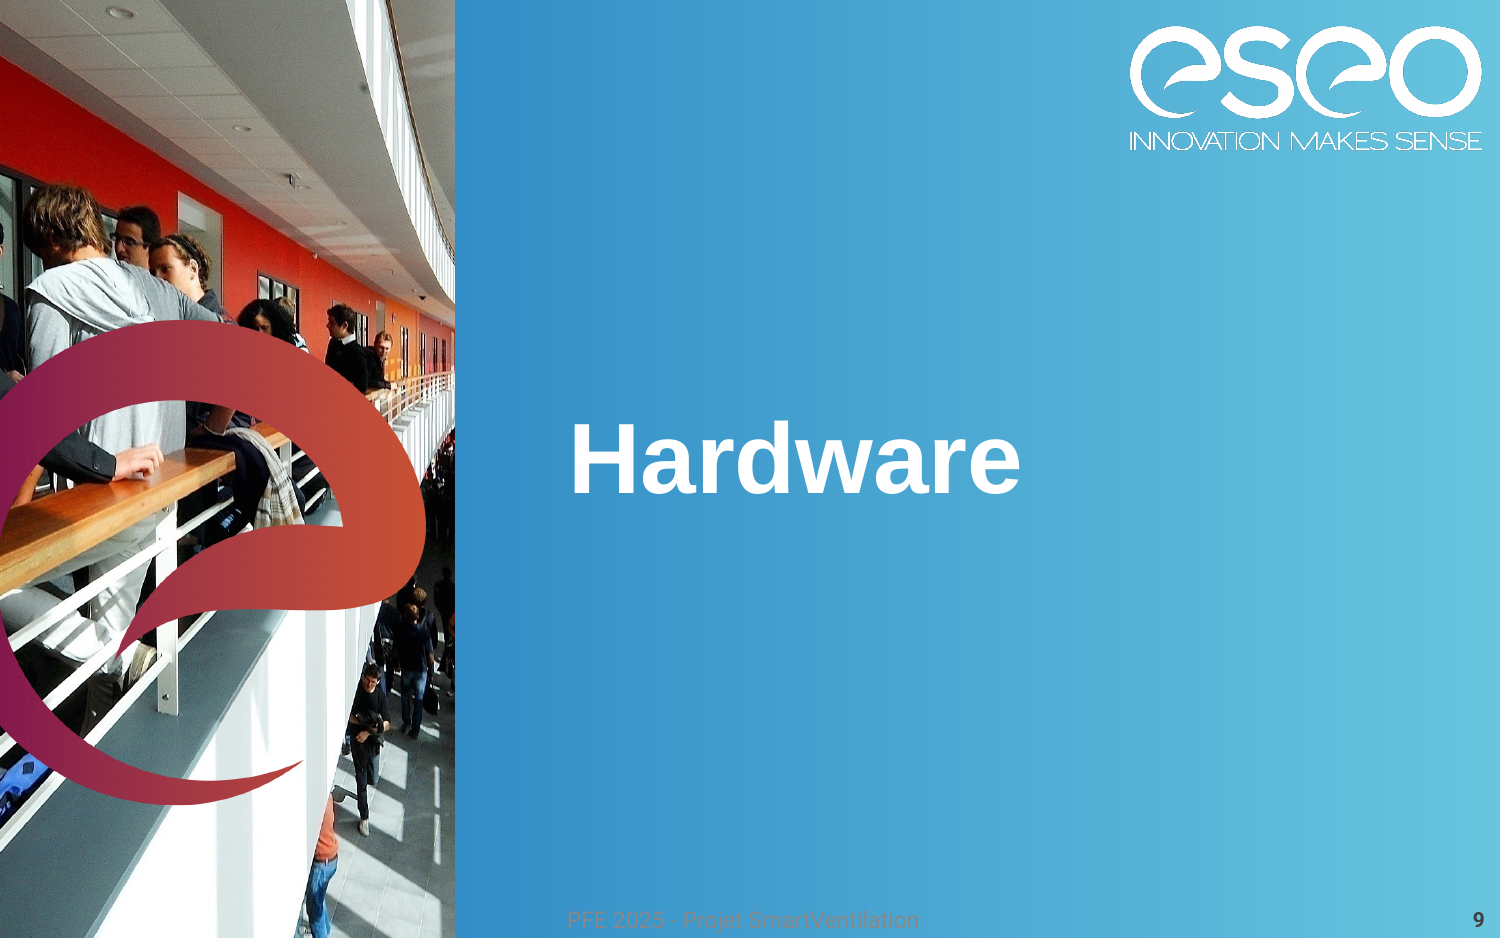

Hardware
PFE 2025 - Projet SmartVentilation
9